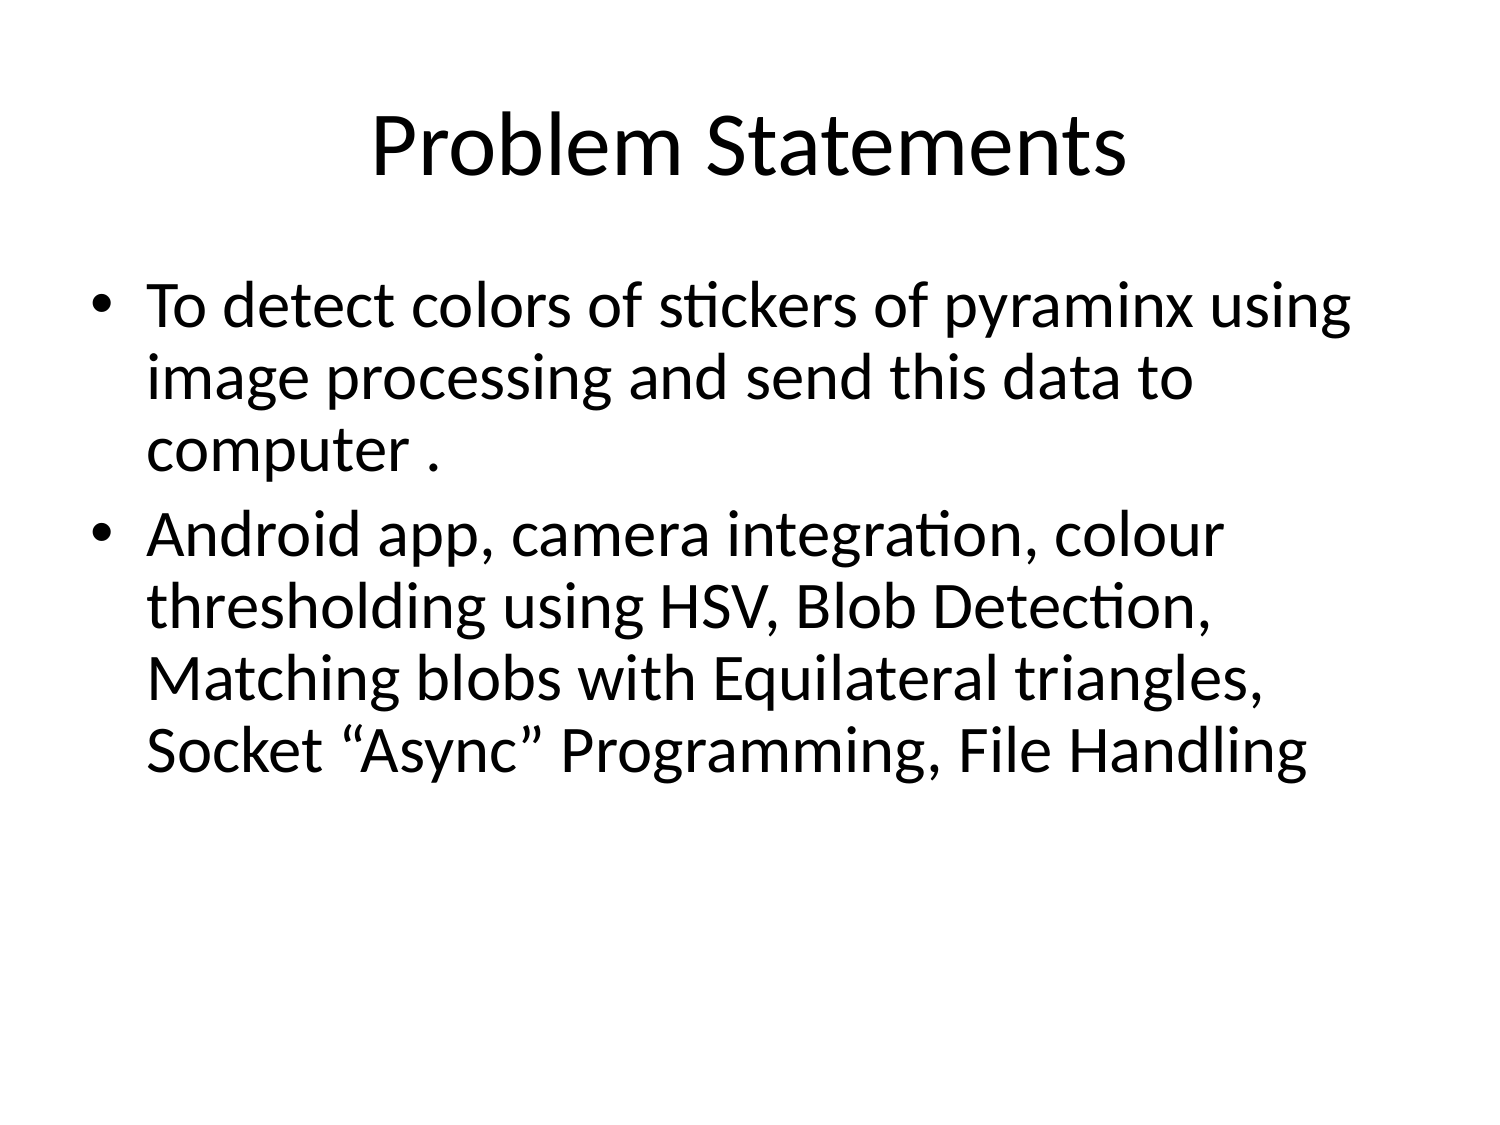

# Problem Statements
To detect colors of stickers of pyraminx using image processing and send this data to computer .
Android app, camera integration, colour thresholding using HSV, Blob Detection, Matching blobs with Equilateral triangles, Socket “Async” Programming, File Handling